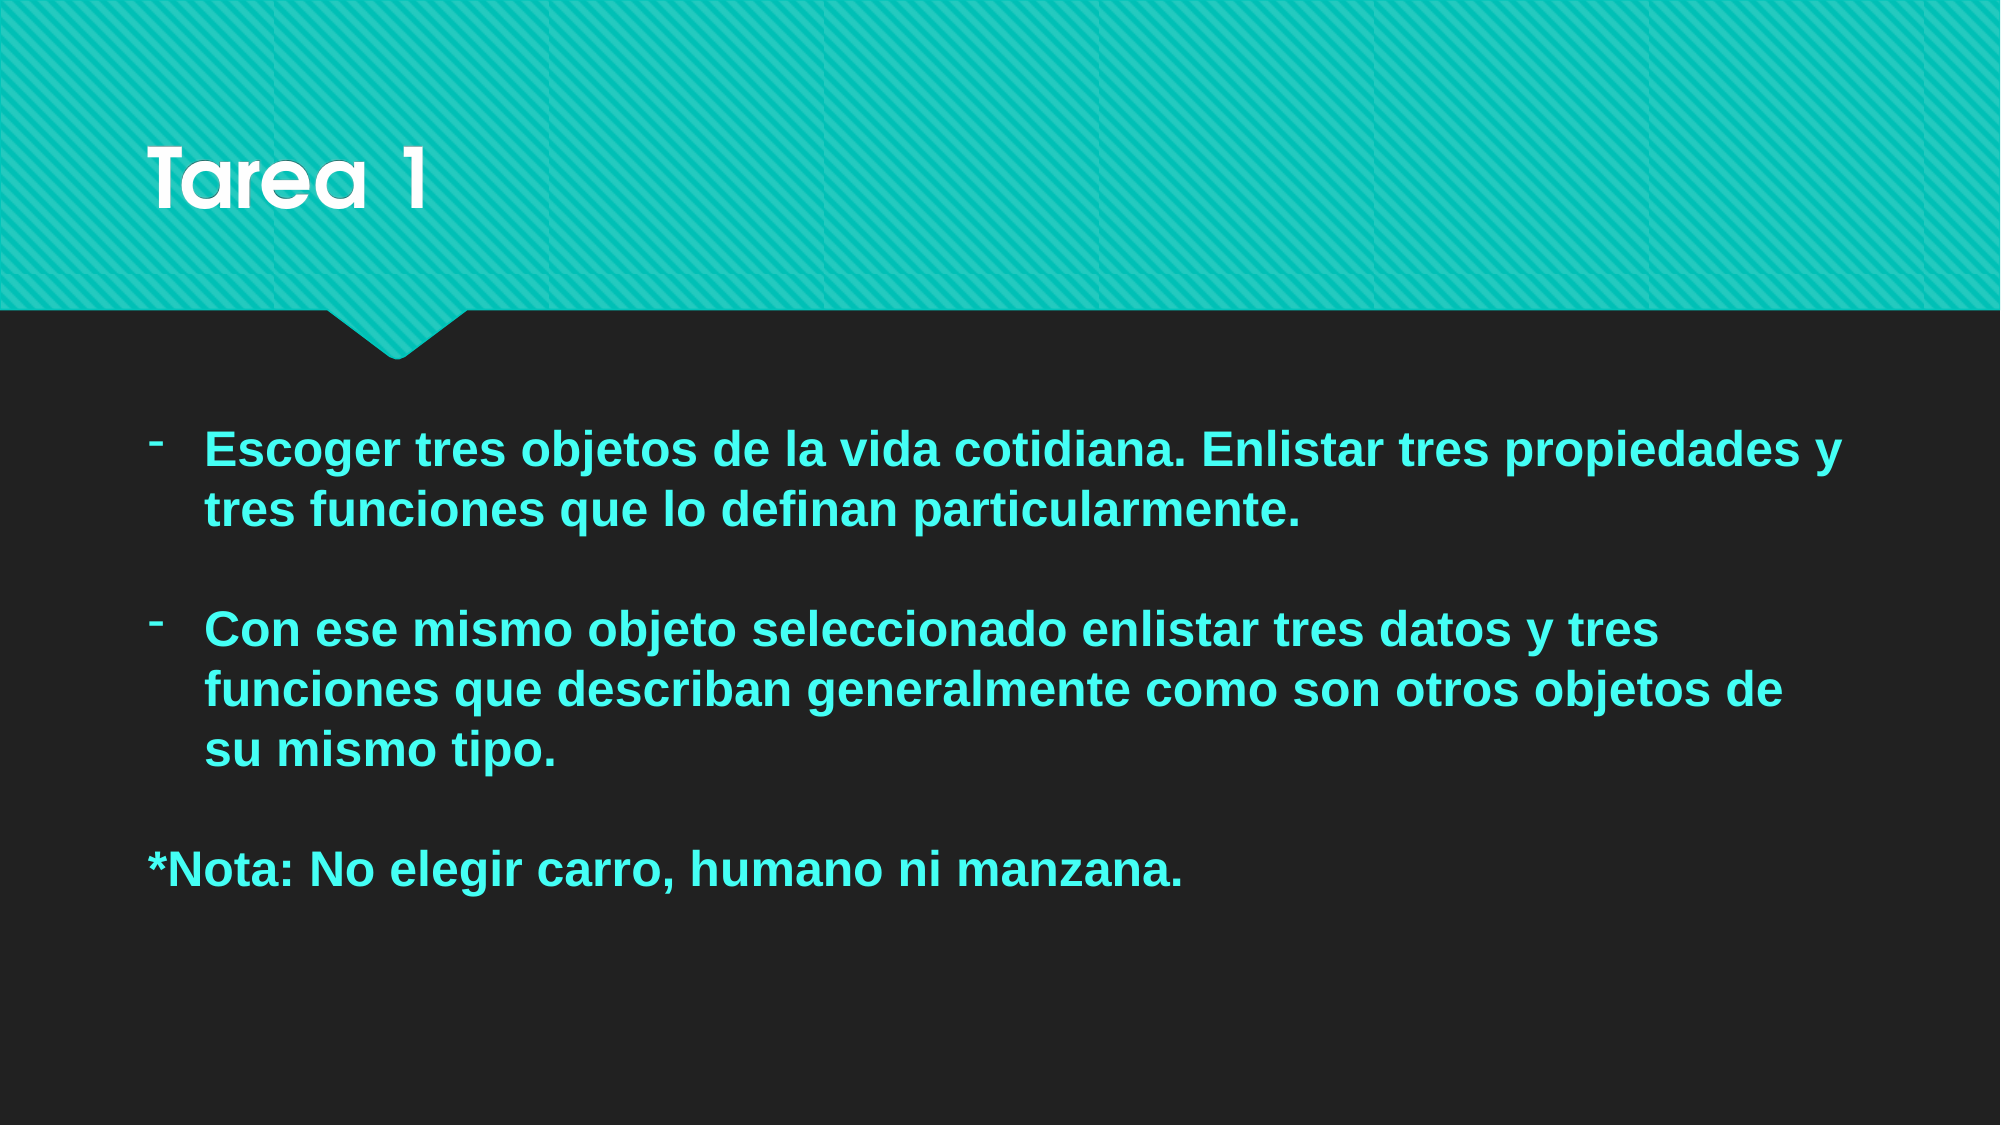

# Tarea 1
Escoger tres objetos de la vida cotidiana. Enlistar tres propiedades y tres funciones que lo definan particularmente.

Con ese mismo objeto seleccionado enlistar tres datos y tres funciones que describan generalmente como son otros objetos de su mismo tipo.

*Nota: No elegir carro, humano ni manzana.